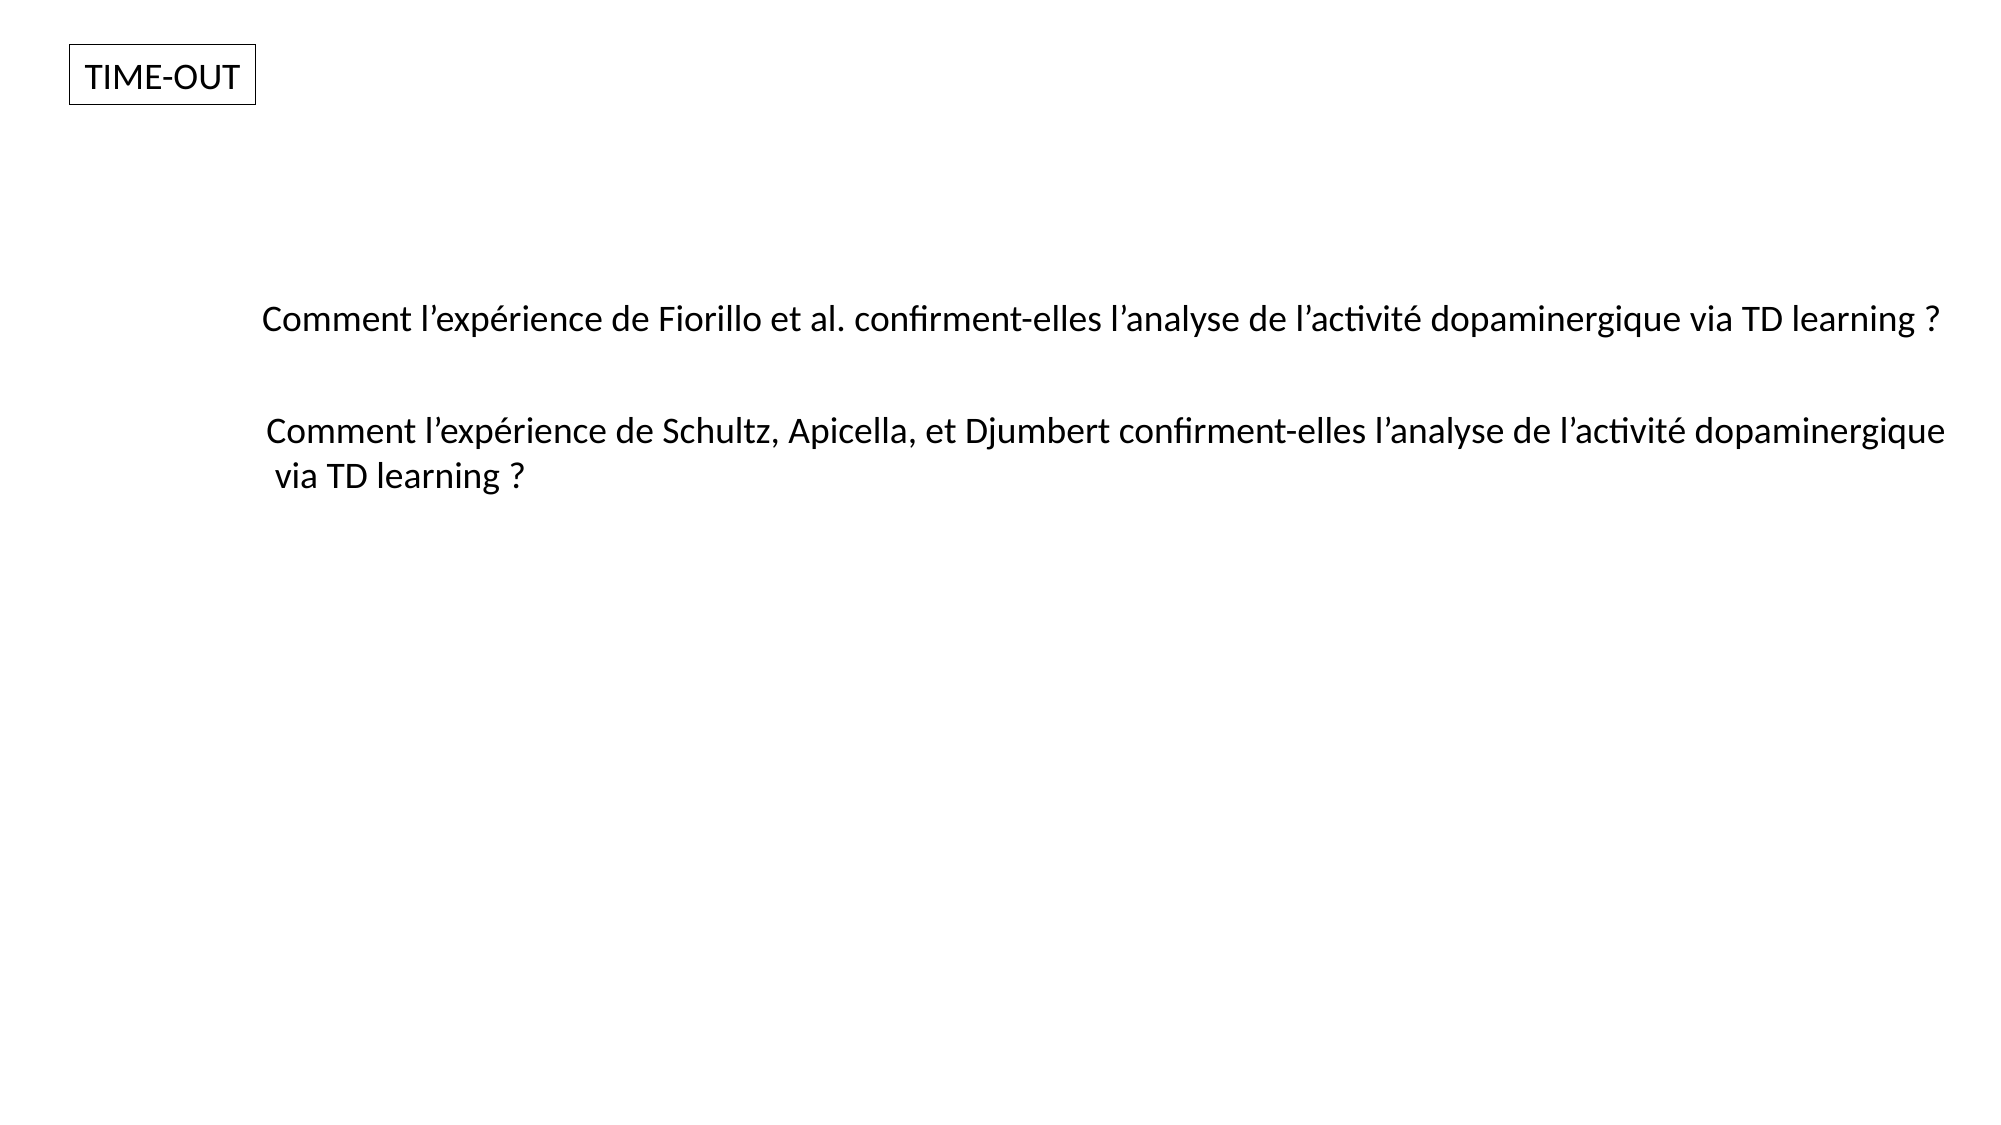

TIME-OUT
Comment l’expérience de Fiorillo et al. confirment-elles l’analyse de l’activité dopaminergique via TD learning ?
Comment l’expérience de Schultz, Apicella, et Djumbert confirment-elles l’analyse de l’activité dopaminergique
 via TD learning ?